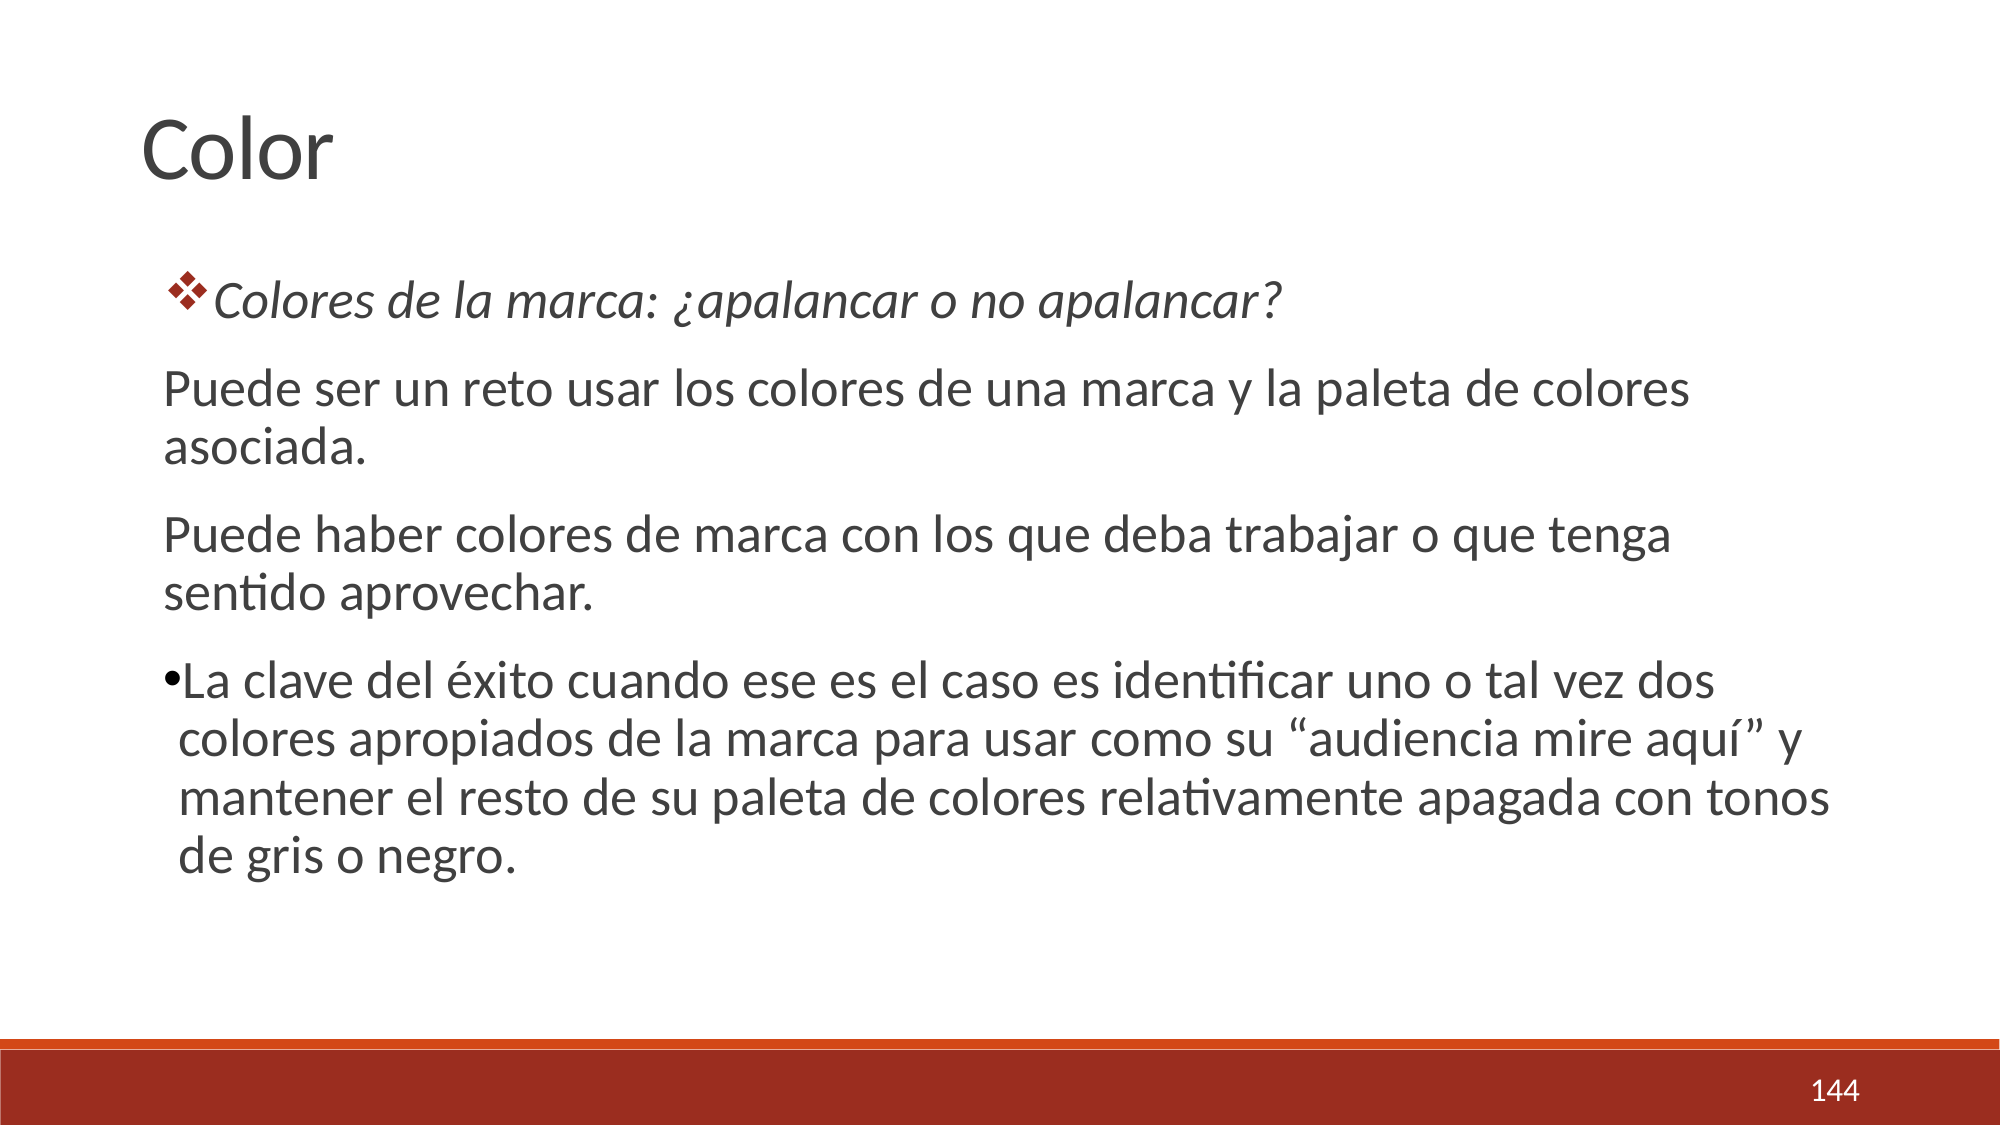

Color
Colores de la marca: ¿apalancar o no apalancar?
Puede ser un reto usar los colores de una marca y la paleta de colores asociada.
Puede haber colores de marca con los que deba trabajar o que tenga sentido aprovechar.
La clave del éxito cuando ese es el caso es identificar uno o tal vez dos colores apropiados de la marca para usar como su “audiencia mire aquí” y mantener el resto de su paleta de colores relativamente apagada con tonos de gris o negro.
144